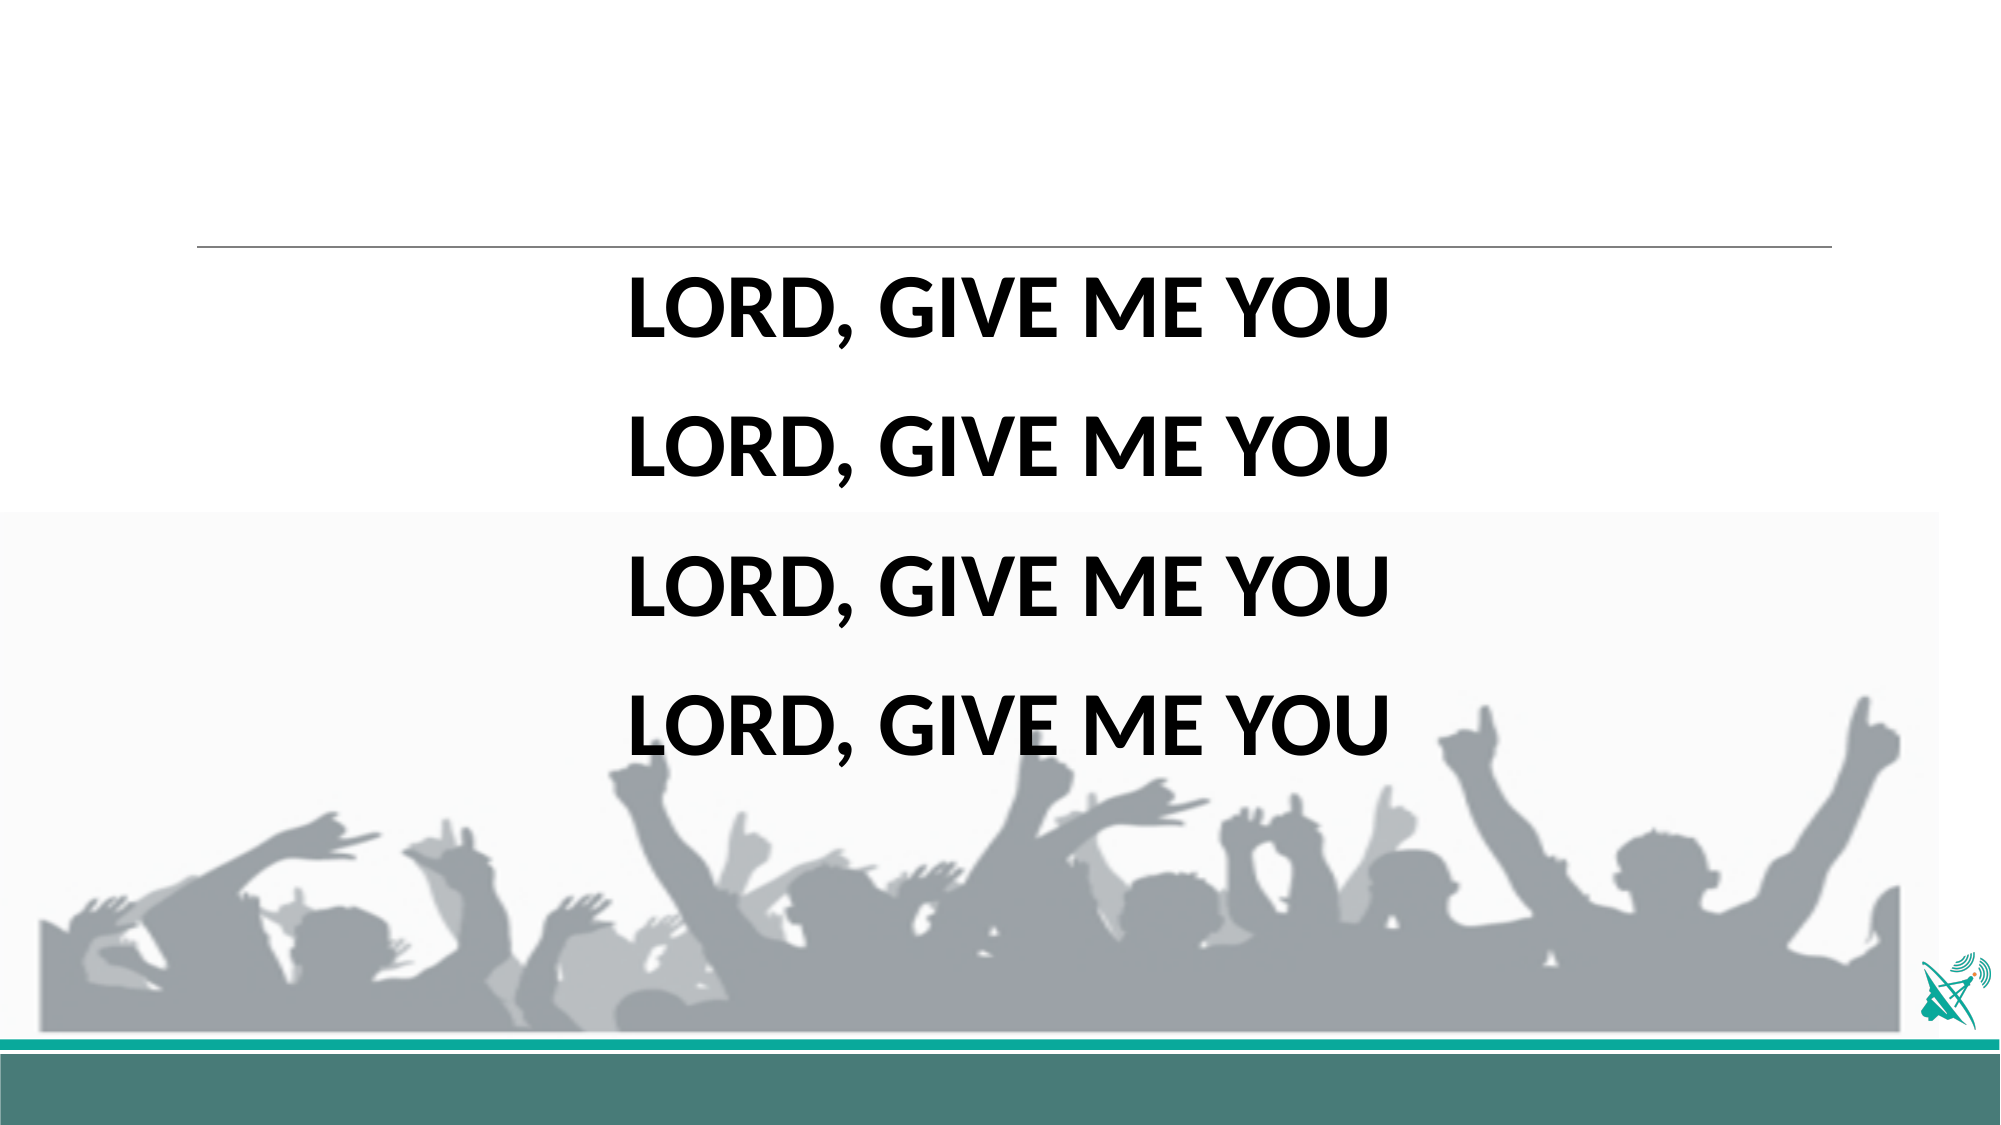

LORD, GIVE ME YOU
LORD, GIVE ME YOU
LORD, GIVE ME YOU
LORD, GIVE ME YOU